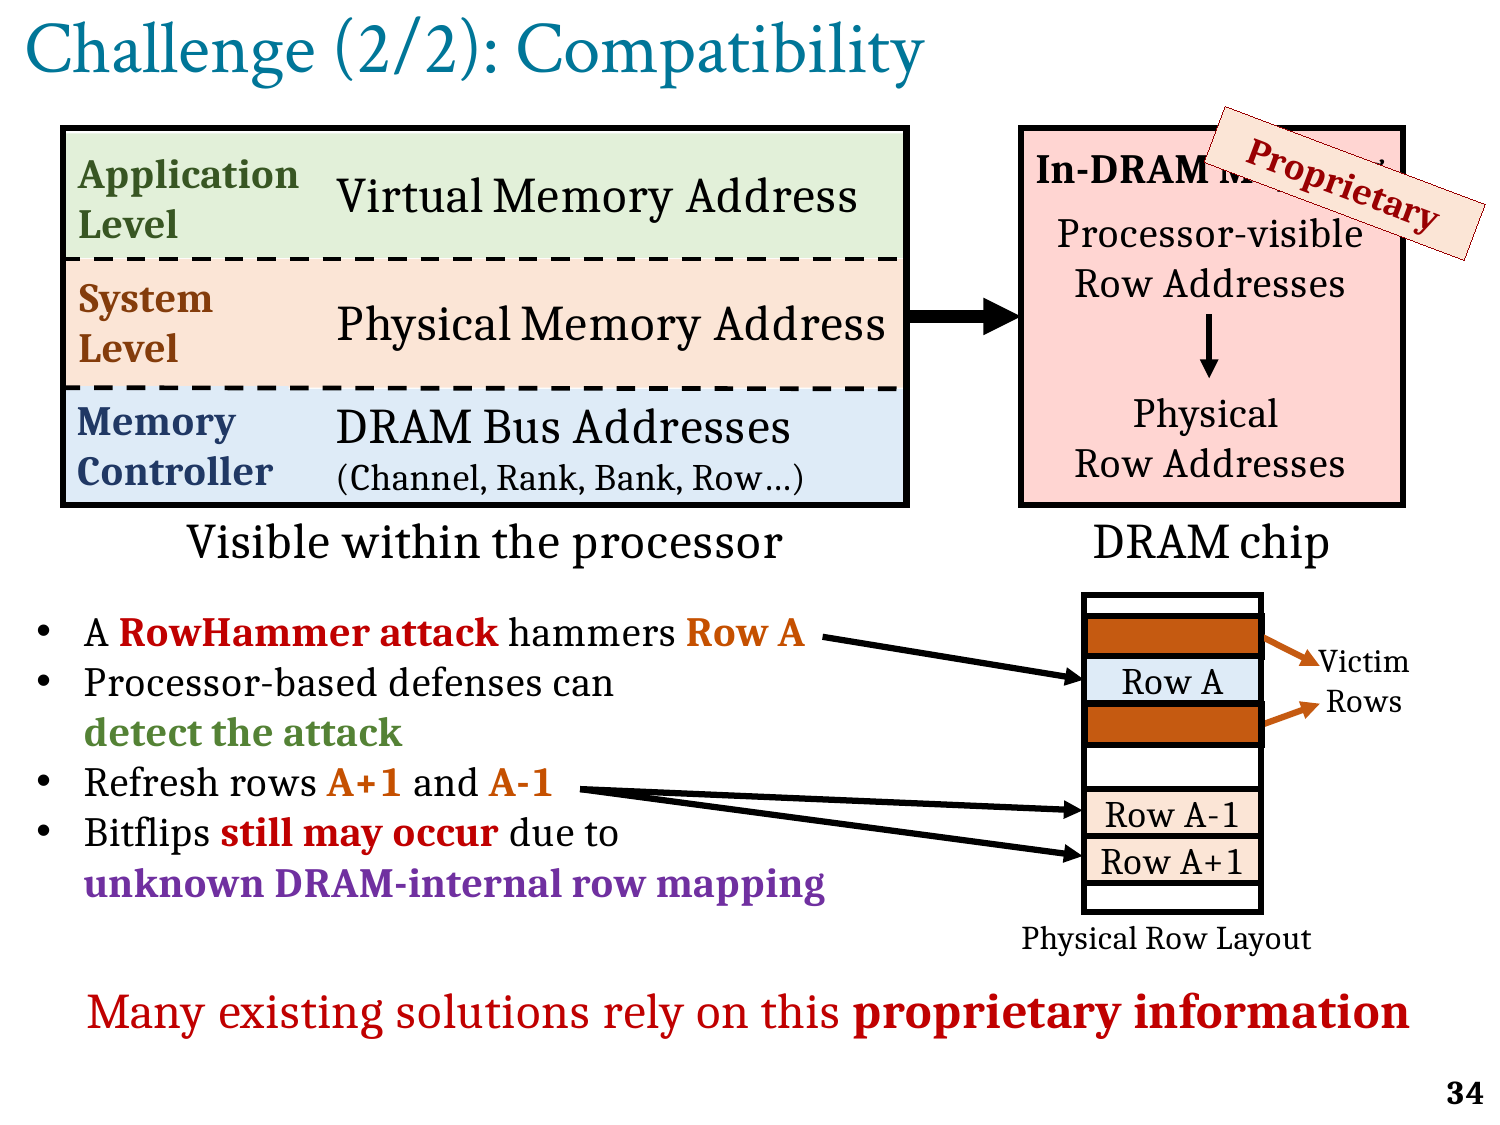

# Challenge (2/2): Compatibility

In-DRAM Mapping
Processor-visible
Row Addresses
Physical
Row Addresses
DRAM chip

Application
Level
Proprietary
Virtual Memory Address

System
Level
Physical Memory Address
DRAM Bus Addresses
(Channel, Rank, Bank, Row…)
Memory
Controller

Visible within the processor

Row A
A RowHammer attack hammers Row A
Processor-based defenses can
detect the attack
Refresh rows A+1 and A-1
Bitflips still may occur due to
unknown DRAM-internal row mapping

Victim
Rows

Row A-1
Row A+1
Physical Row Layout
Many existing solutions rely on this proprietary information
34